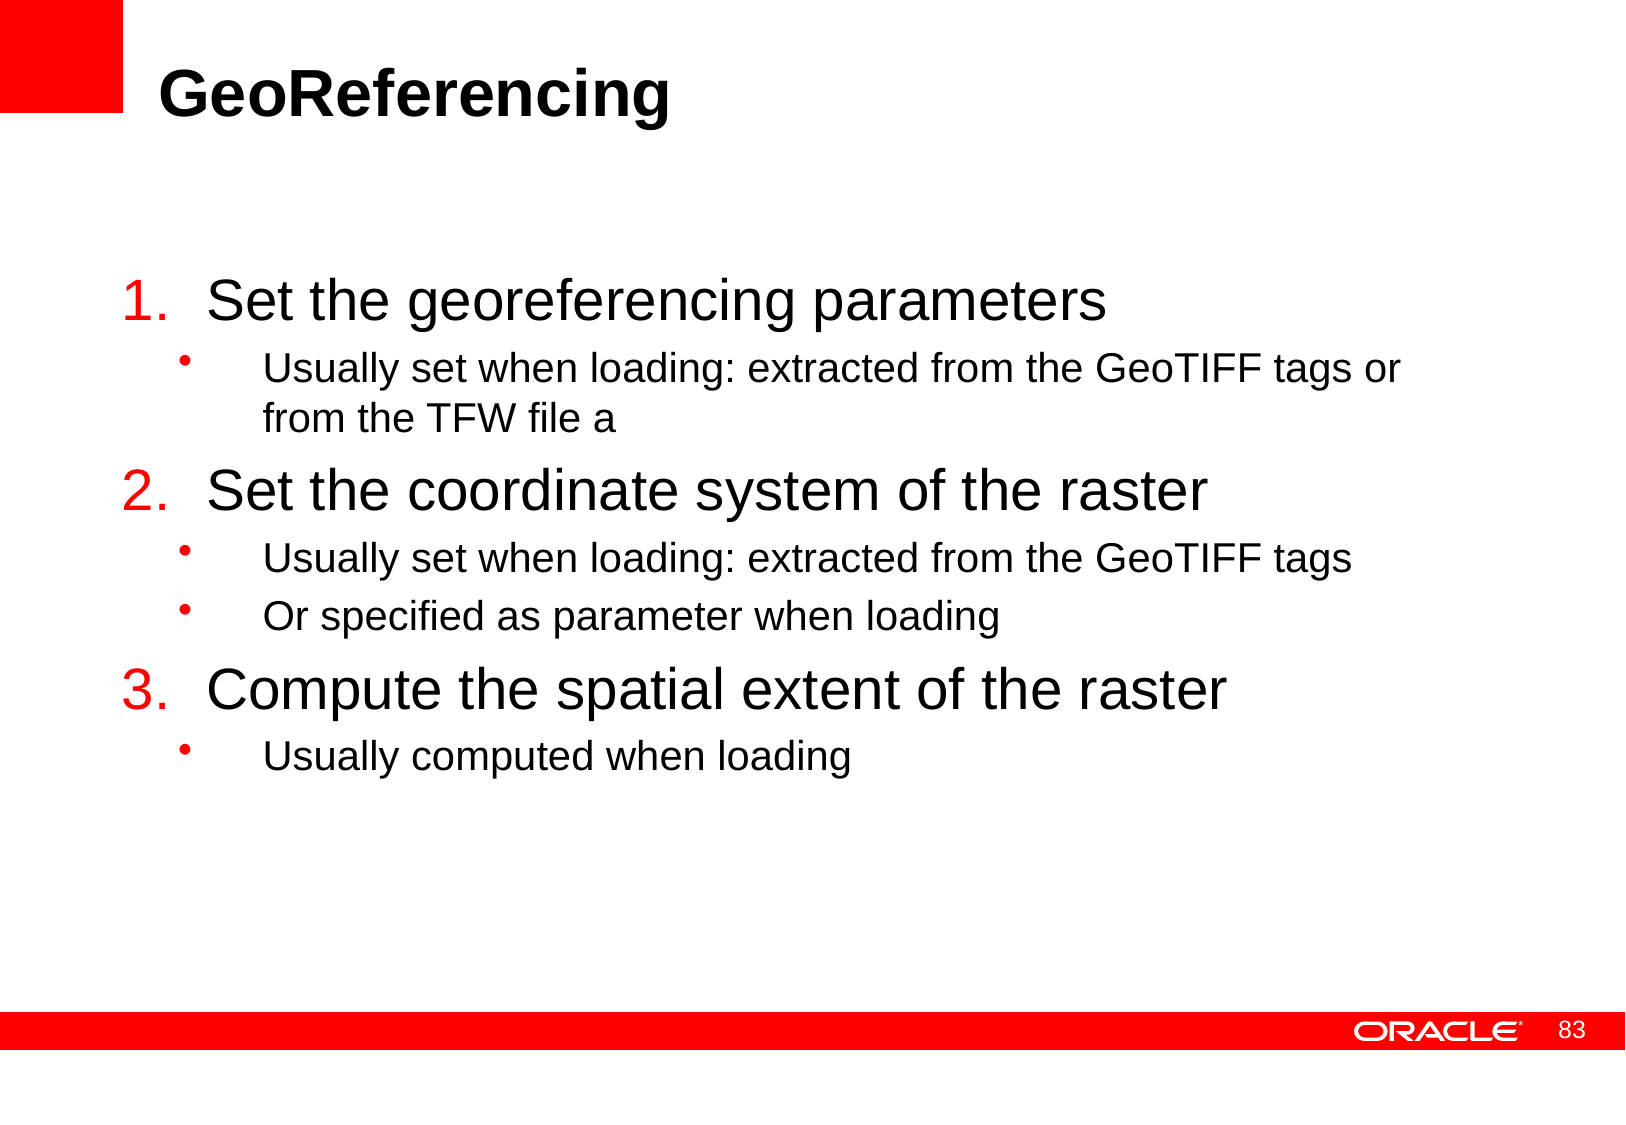

# GeoReferencing
Set the georeferencing parameters
Usually set when loading: extracted from the GeoTIFF tags or from the TFW file a
Set the coordinate system of the raster
Usually set when loading: extracted from the GeoTIFF tags
Or specified as parameter when loading
Compute the spatial extent of the raster
Usually computed when loading